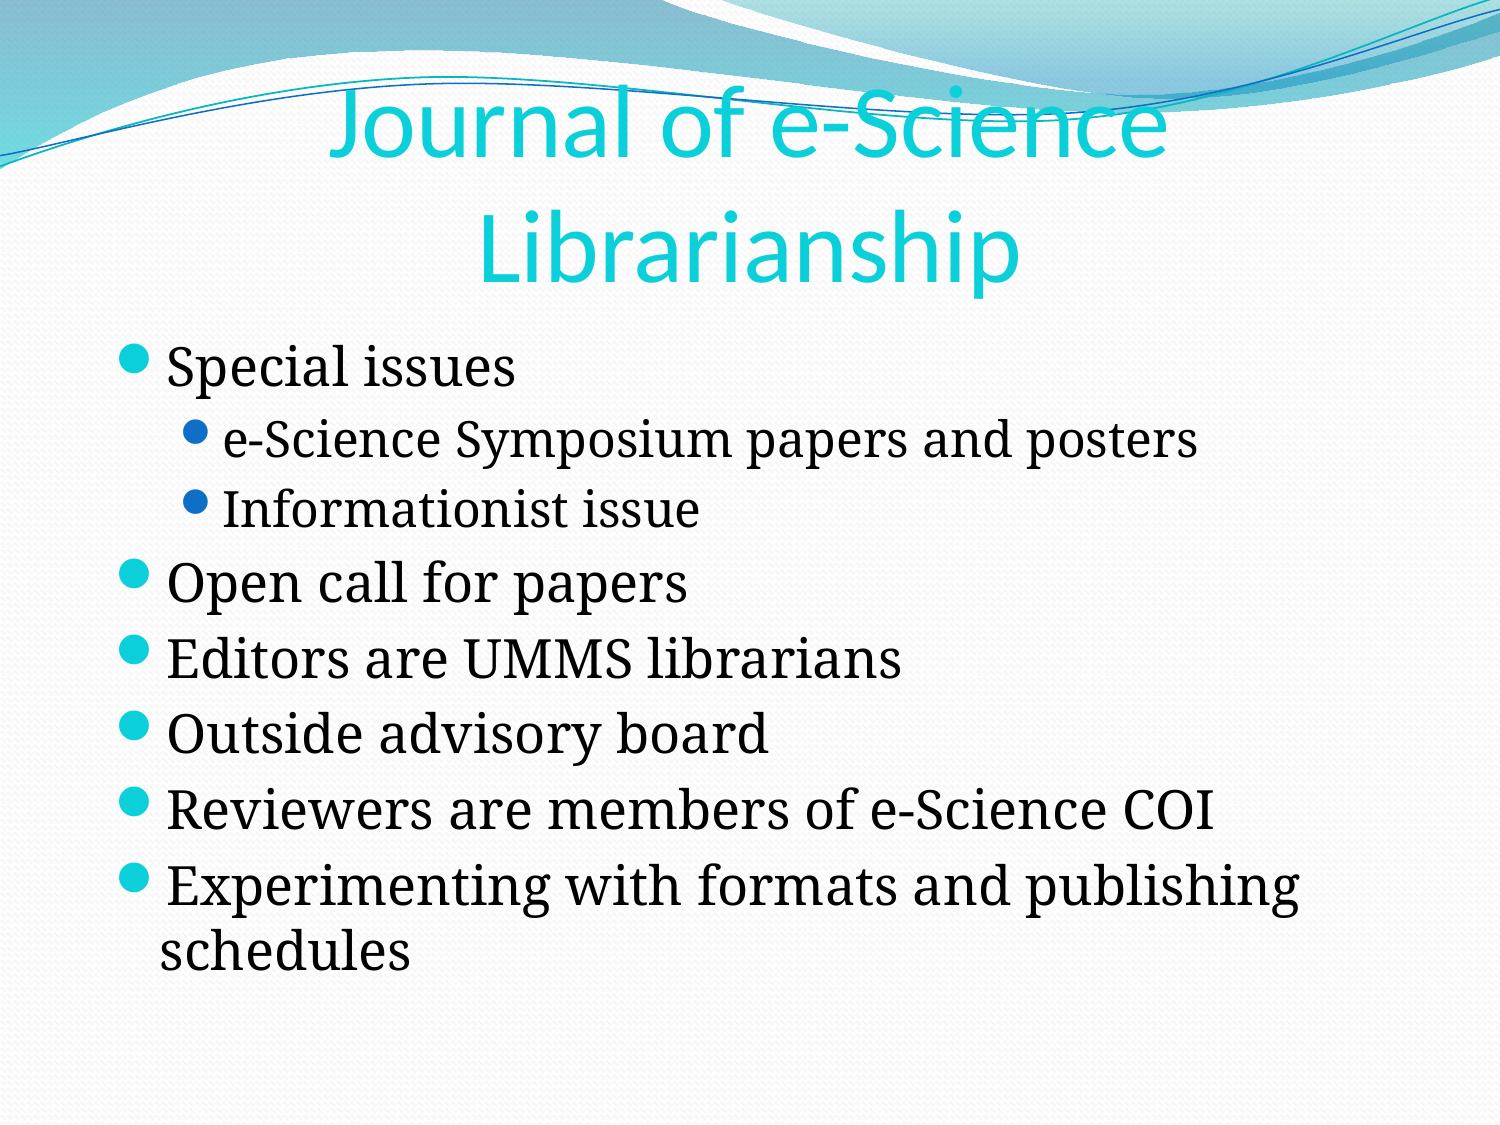

# Journal of e-Science Librarianship
Special issues
e-Science Symposium papers and posters
Informationist issue
Open call for papers
Editors are UMMS librarians
Outside advisory board
Reviewers are members of e-Science COI
Experimenting with formats and publishing schedules